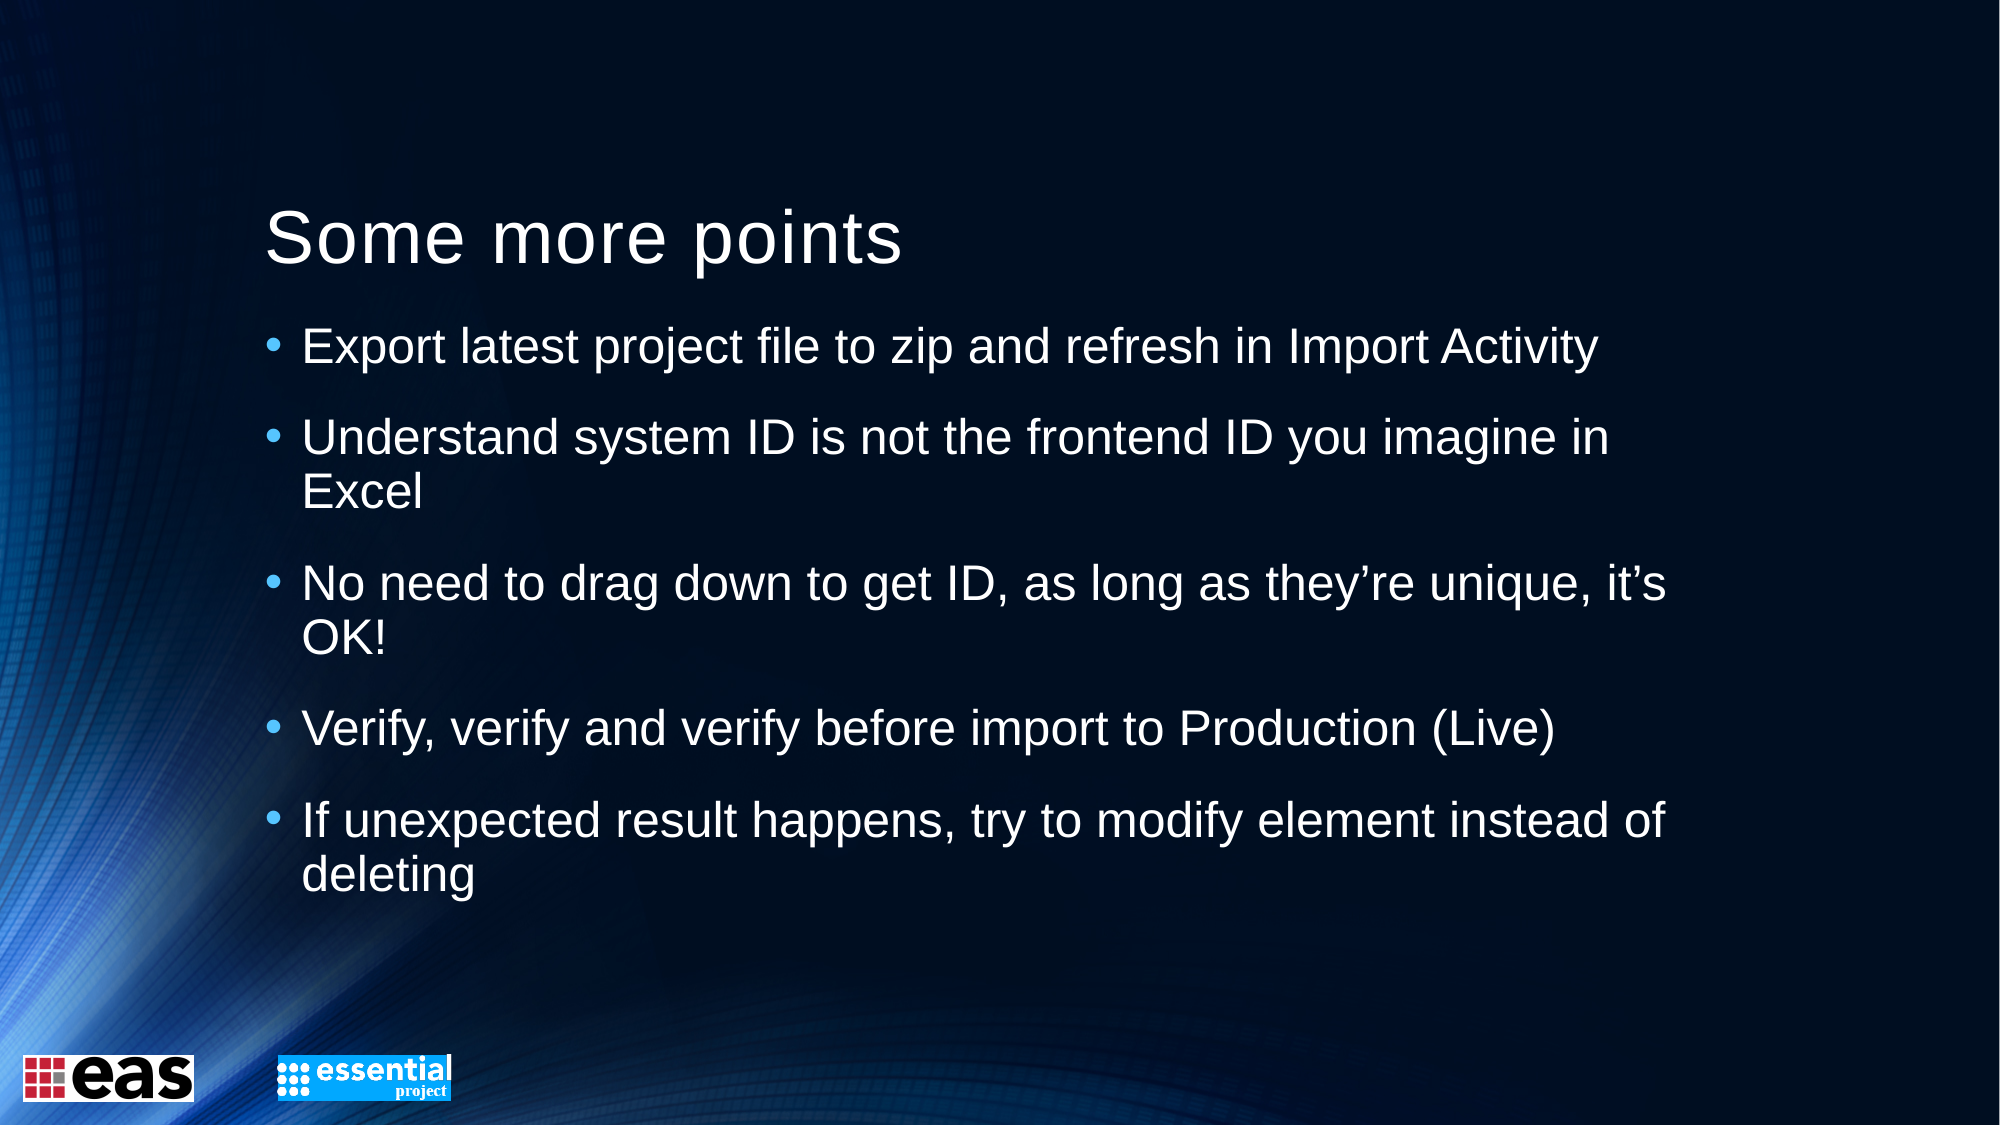

# Some more points
Export latest project file to zip and refresh in Import Activity
Understand system ID is not the frontend ID you imagine in Excel
No need to drag down to get ID, as long as they’re unique, it’s OK!
Verify, verify and verify before import to Production (Live)
If unexpected result happens, try to modify element instead of deleting